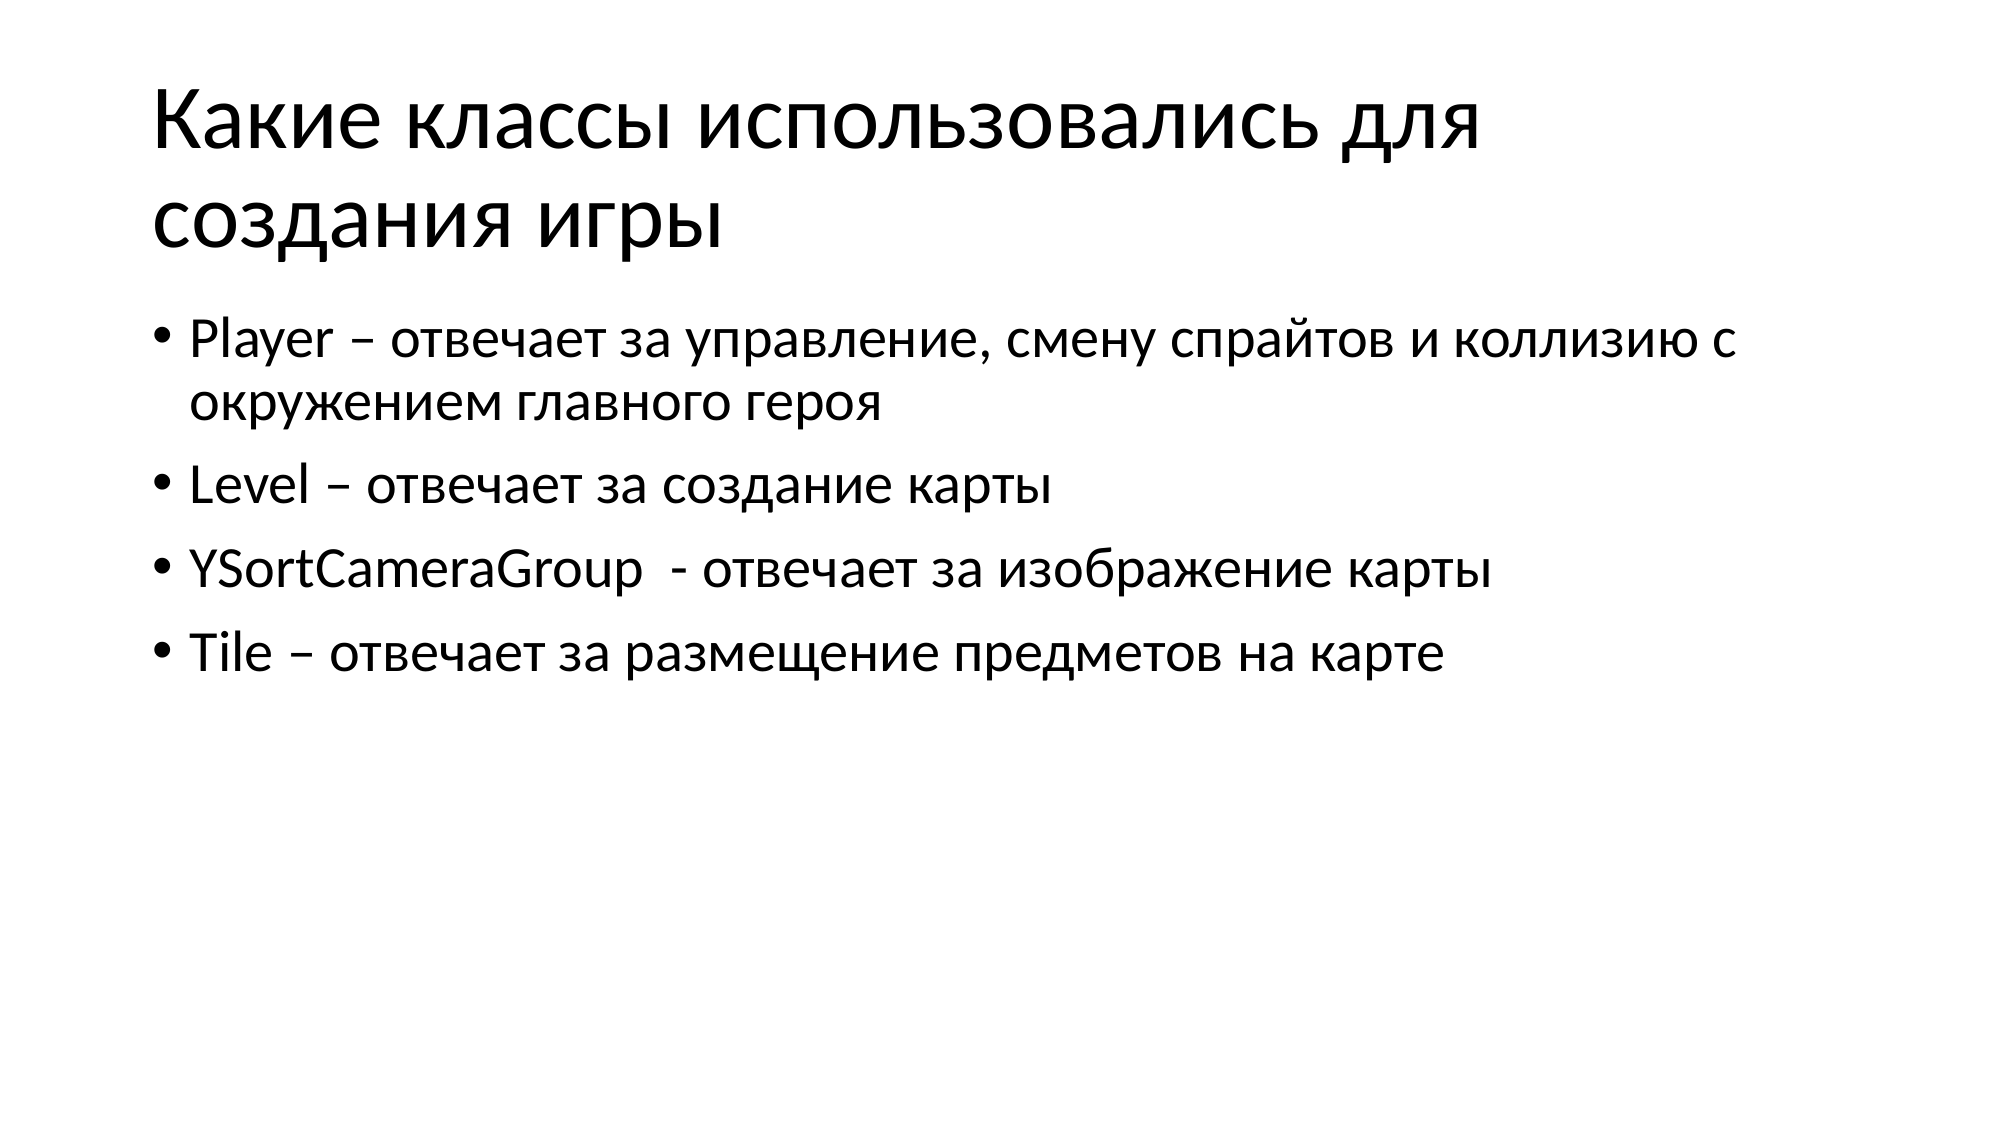

# Какие классы использовались для создания игры
Player – отвечает за управление, смену спрайтов и коллизию с окружением главного героя
Level – отвечает за создание карты
YSortCameraGroup  - отвечает за изображение карты
Tile – отвечает за размещение предметов на карте